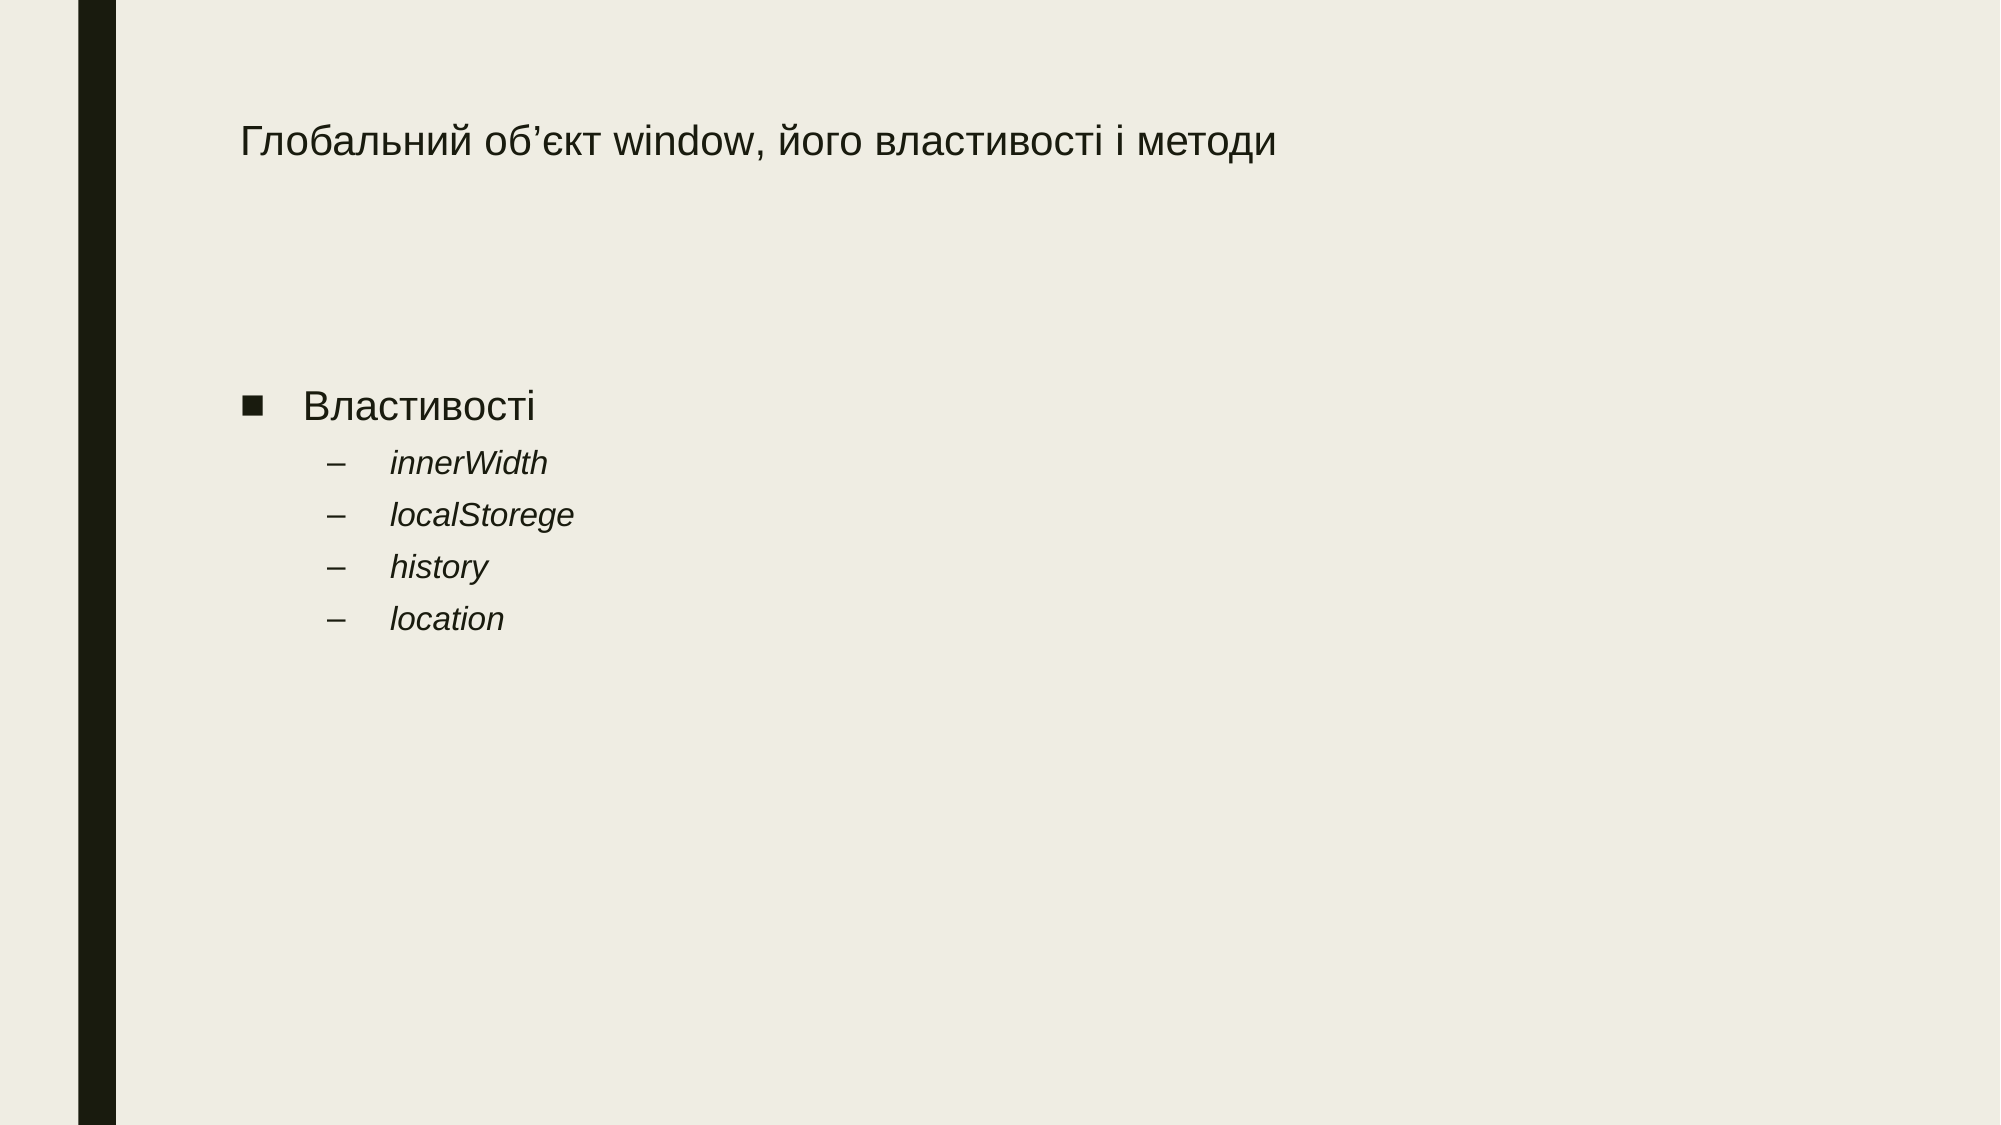

# Глобальний об’єкт window, його властивості і методи
Властивості
innerWidth
localStorege
history
location